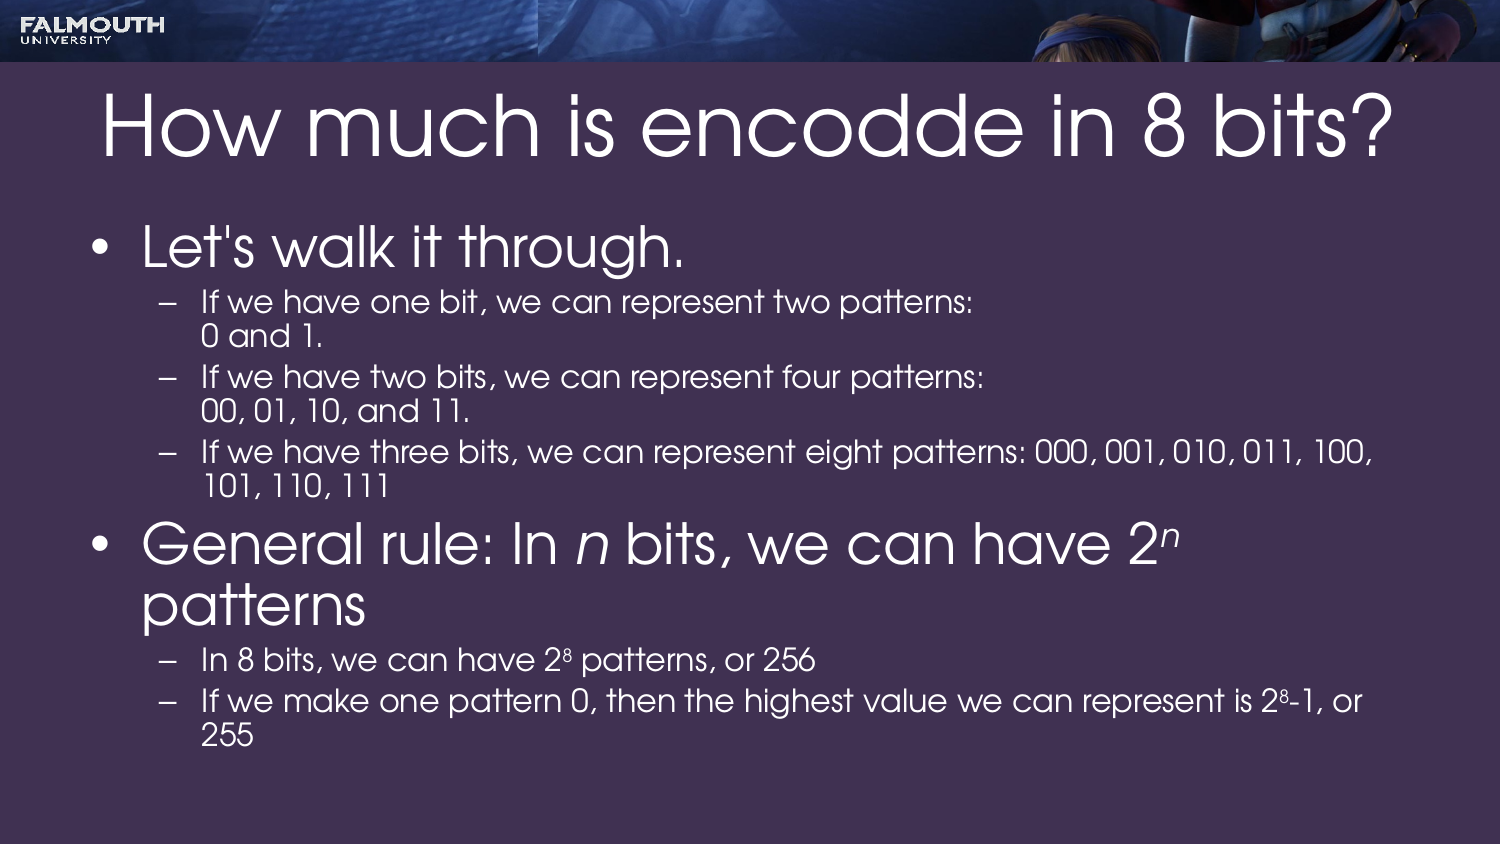

# How much is encodde in 8 bits?
Let's walk it through.
If we have one bit, we can represent two patterns:
0 and 1.
If we have two bits, we can represent four patterns:
00, 01, 10, and 11.
If we have three bits, we can represent eight patterns: 000, 001, 010, 011, 100, 101, 110, 111
General rule: In n bits, we can have 2n patterns
In 8 bits, we can have 28 patterns, or 256
If we make one pattern 0, then the highest value we can represent is 28-1, or 255